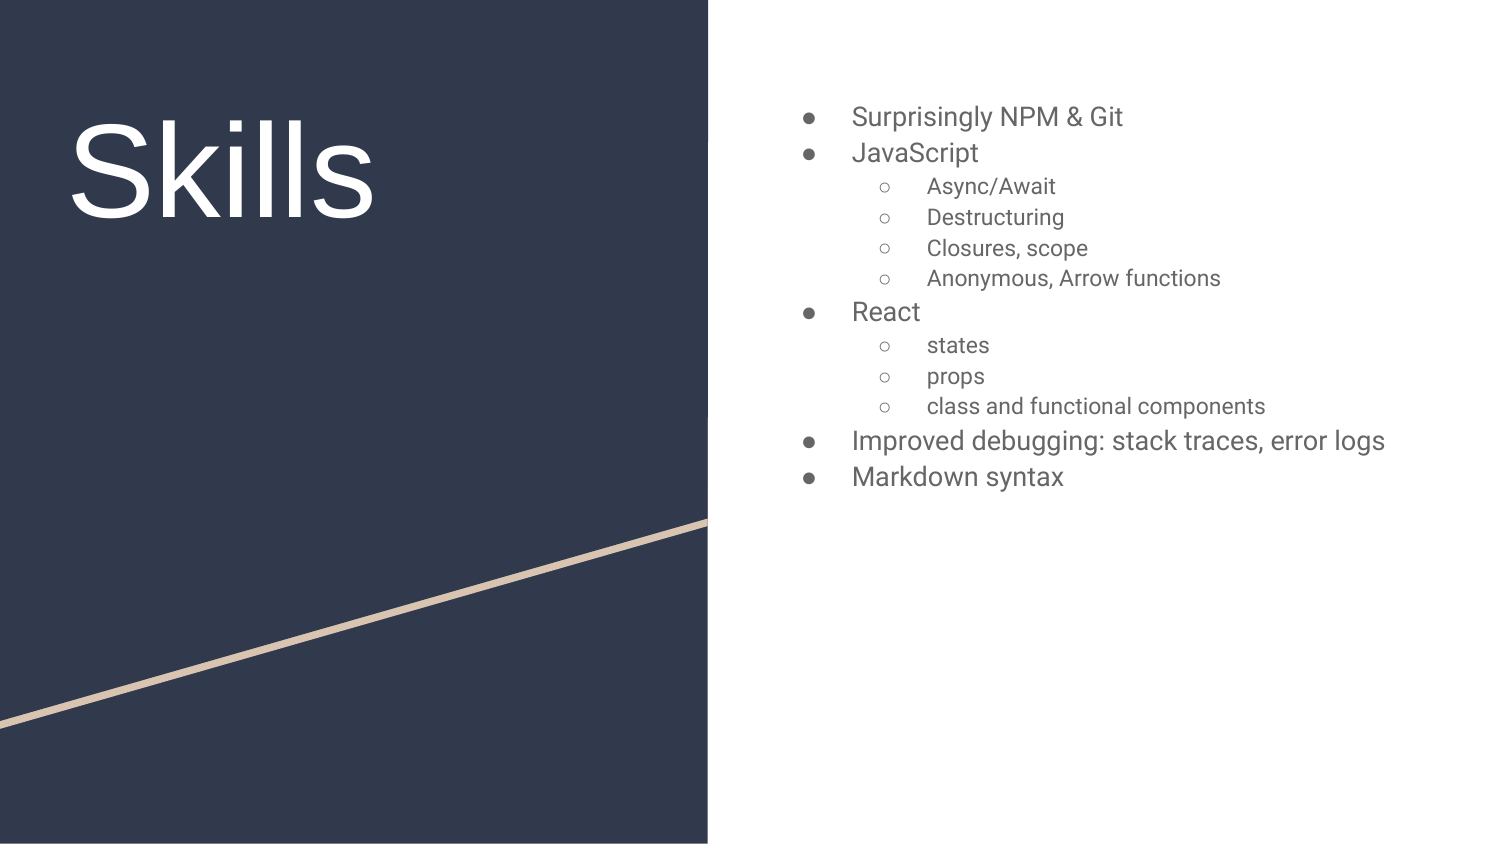

# Skills
Surprisingly NPM & Git
JavaScript
Async/Await
Destructuring
Closures, scope
Anonymous, Arrow functions
React
states
props
class and functional components
Improved debugging: stack traces, error logs
Markdown syntax